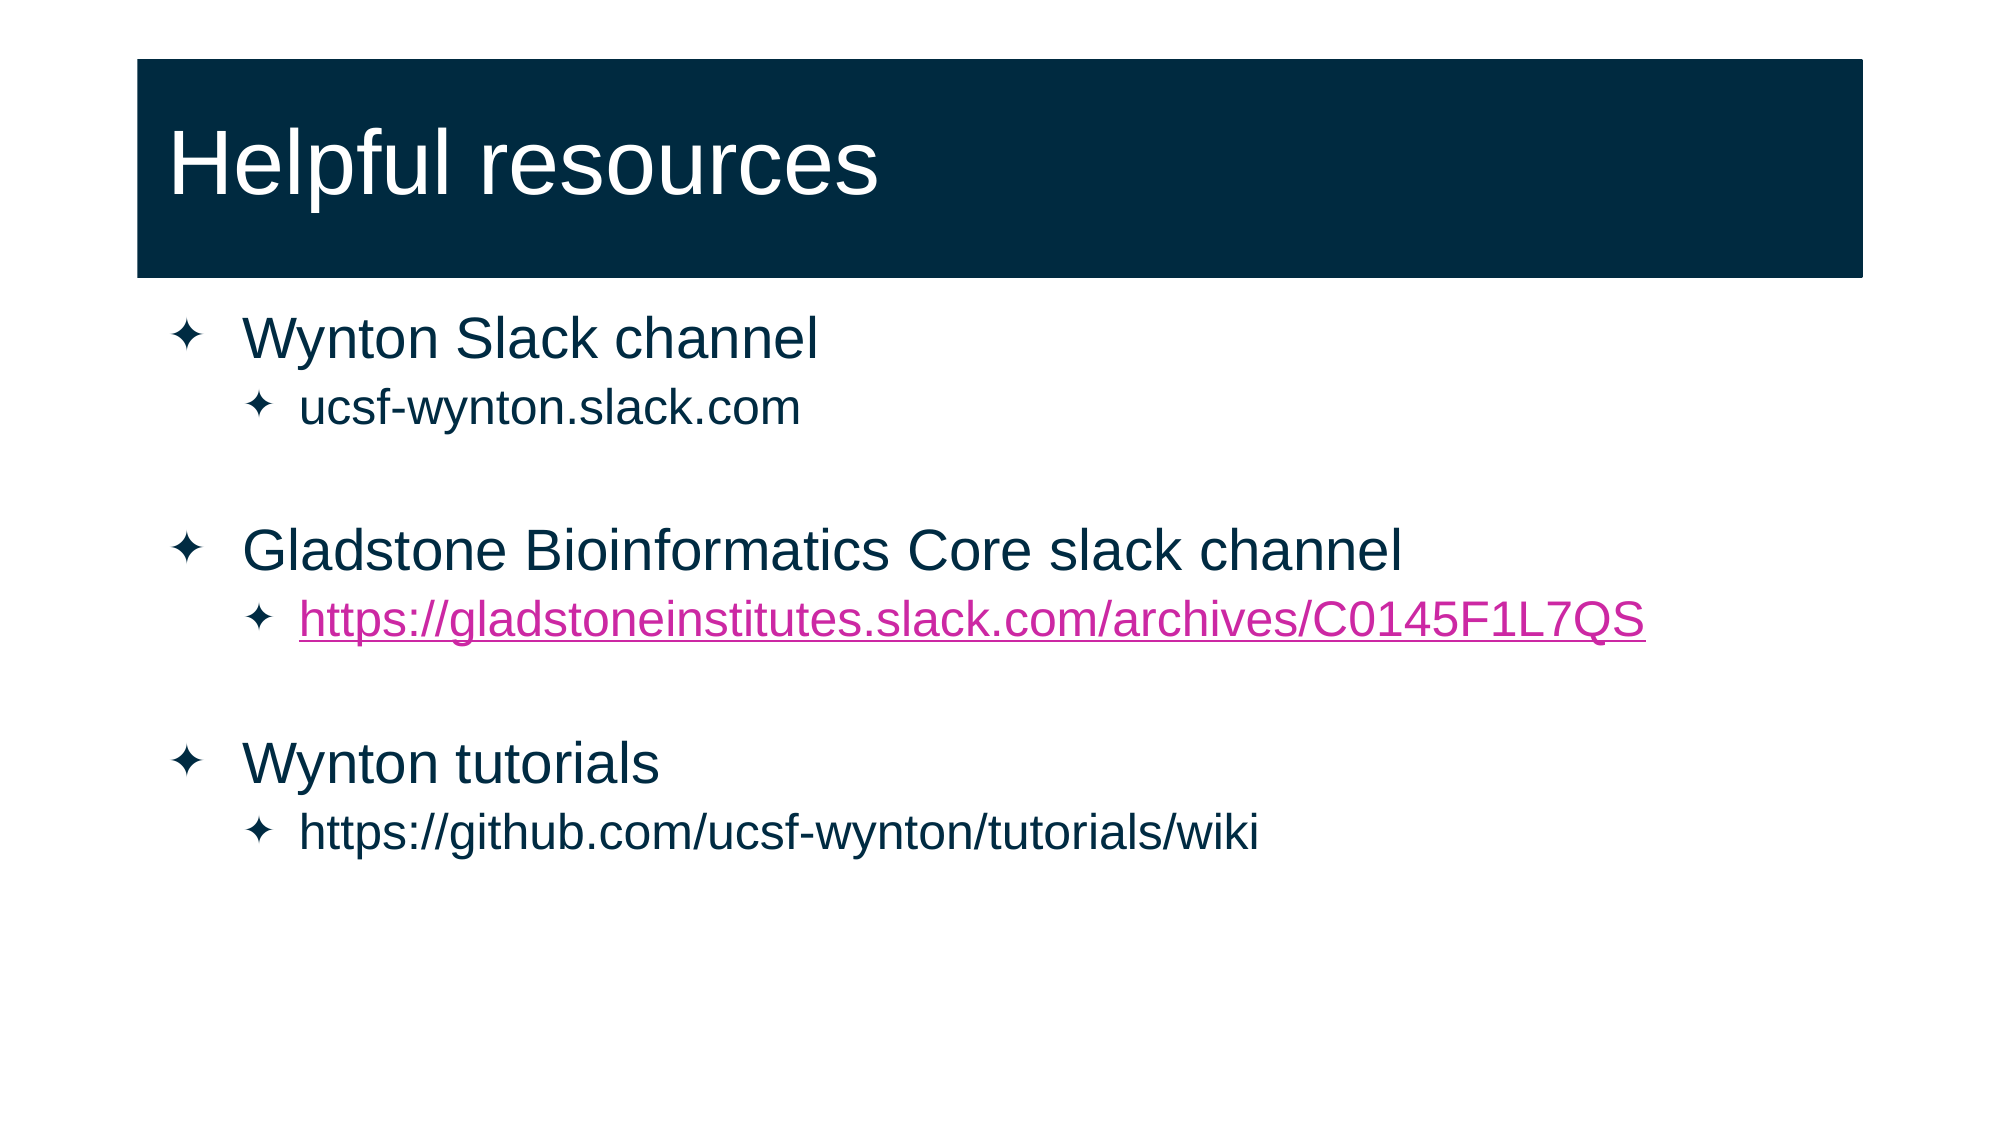

# Helpful resources
Wynton Slack channel
ucsf-wynton.slack.com

Gladstone Bioinformatics Core slack channel
https://gladstoneinstitutes.slack.com/archives/C0145F1L7QS

Wynton tutorials
https://github.com/ucsf-wynton/tutorials/wiki